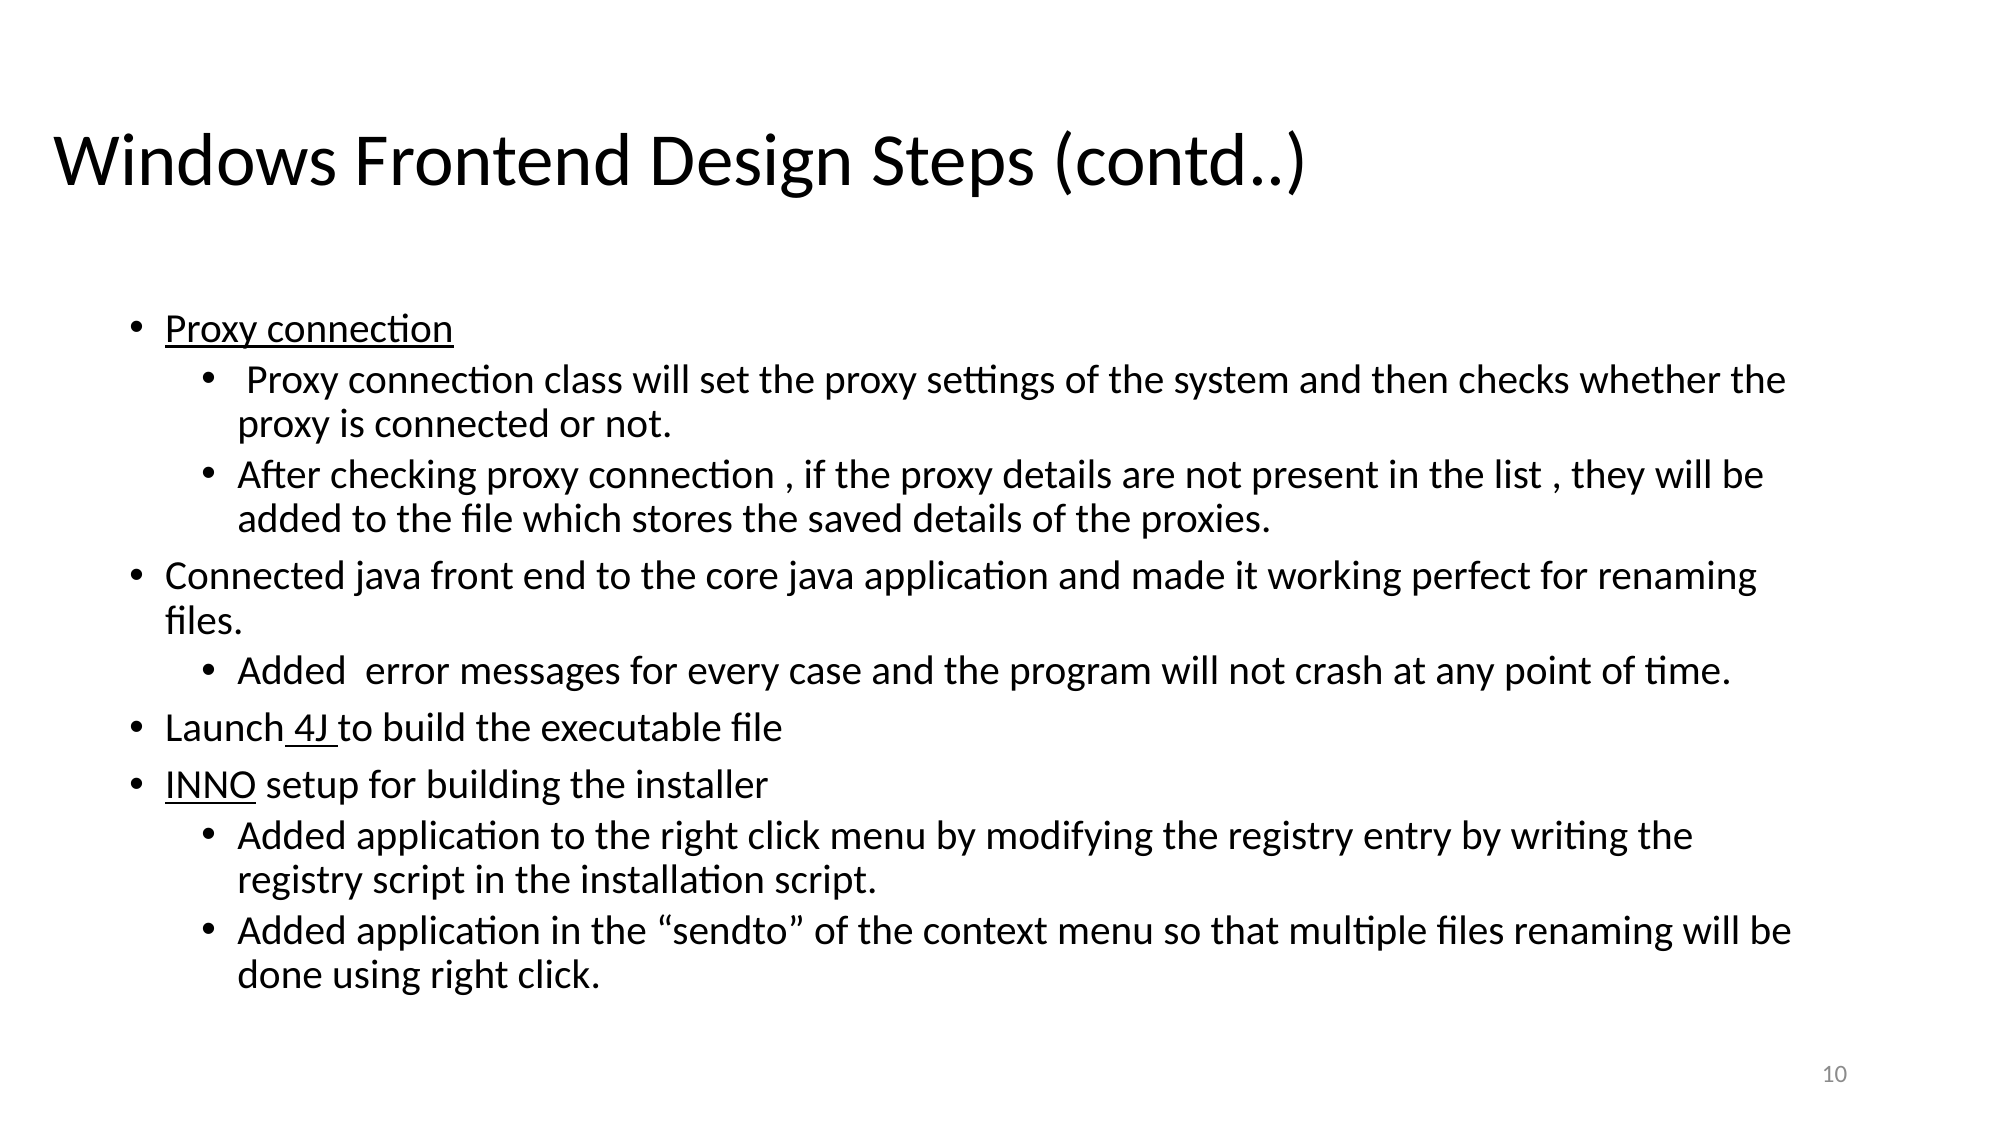

# Windows Frontend Design Steps (contd..)
Proxy connection
 Proxy connection class will set the proxy settings of the system and then checks whether the proxy is connected or not.
After checking proxy connection , if the proxy details are not present in the list , they will be added to the file which stores the saved details of the proxies.
Connected java front end to the core java application and made it working perfect for renaming files.
Added  error messages for every case and the program will not crash at any point of time.
Launch 4J to build the executable file
INNO setup for building the installer
Added application to the right click menu by modifying the registry entry by writing the registry script in the installation script.
Added application in the “sendto” of the context menu so that multiple files renaming will be done using right click.

10